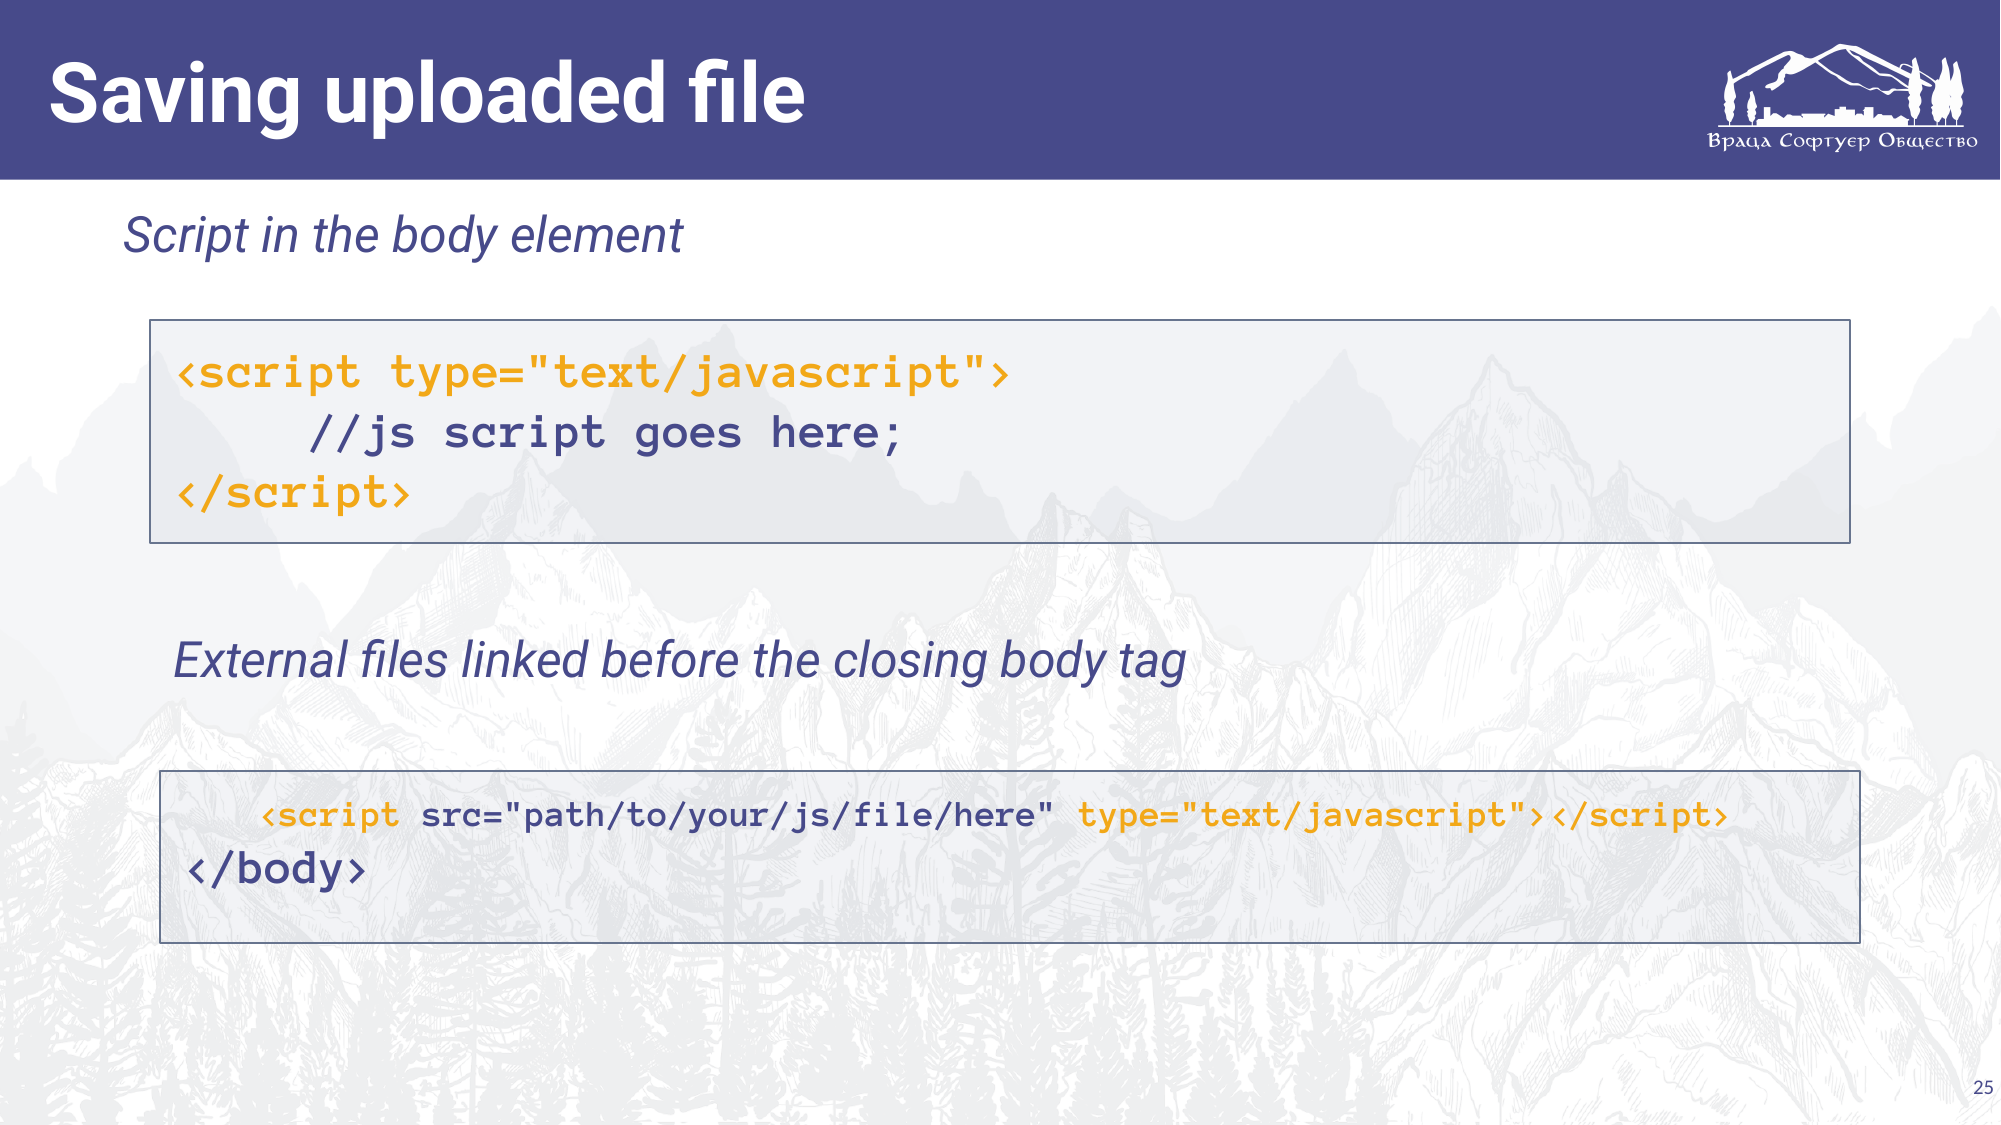

# Saving uploaded file
Script in the body element

<script type="text/javascript">
     //js script goes here;
</script>

External files linked before the closing body tag
<script src="path/to/your/js/file/here" type="text/javascript"></script>
</body>

25